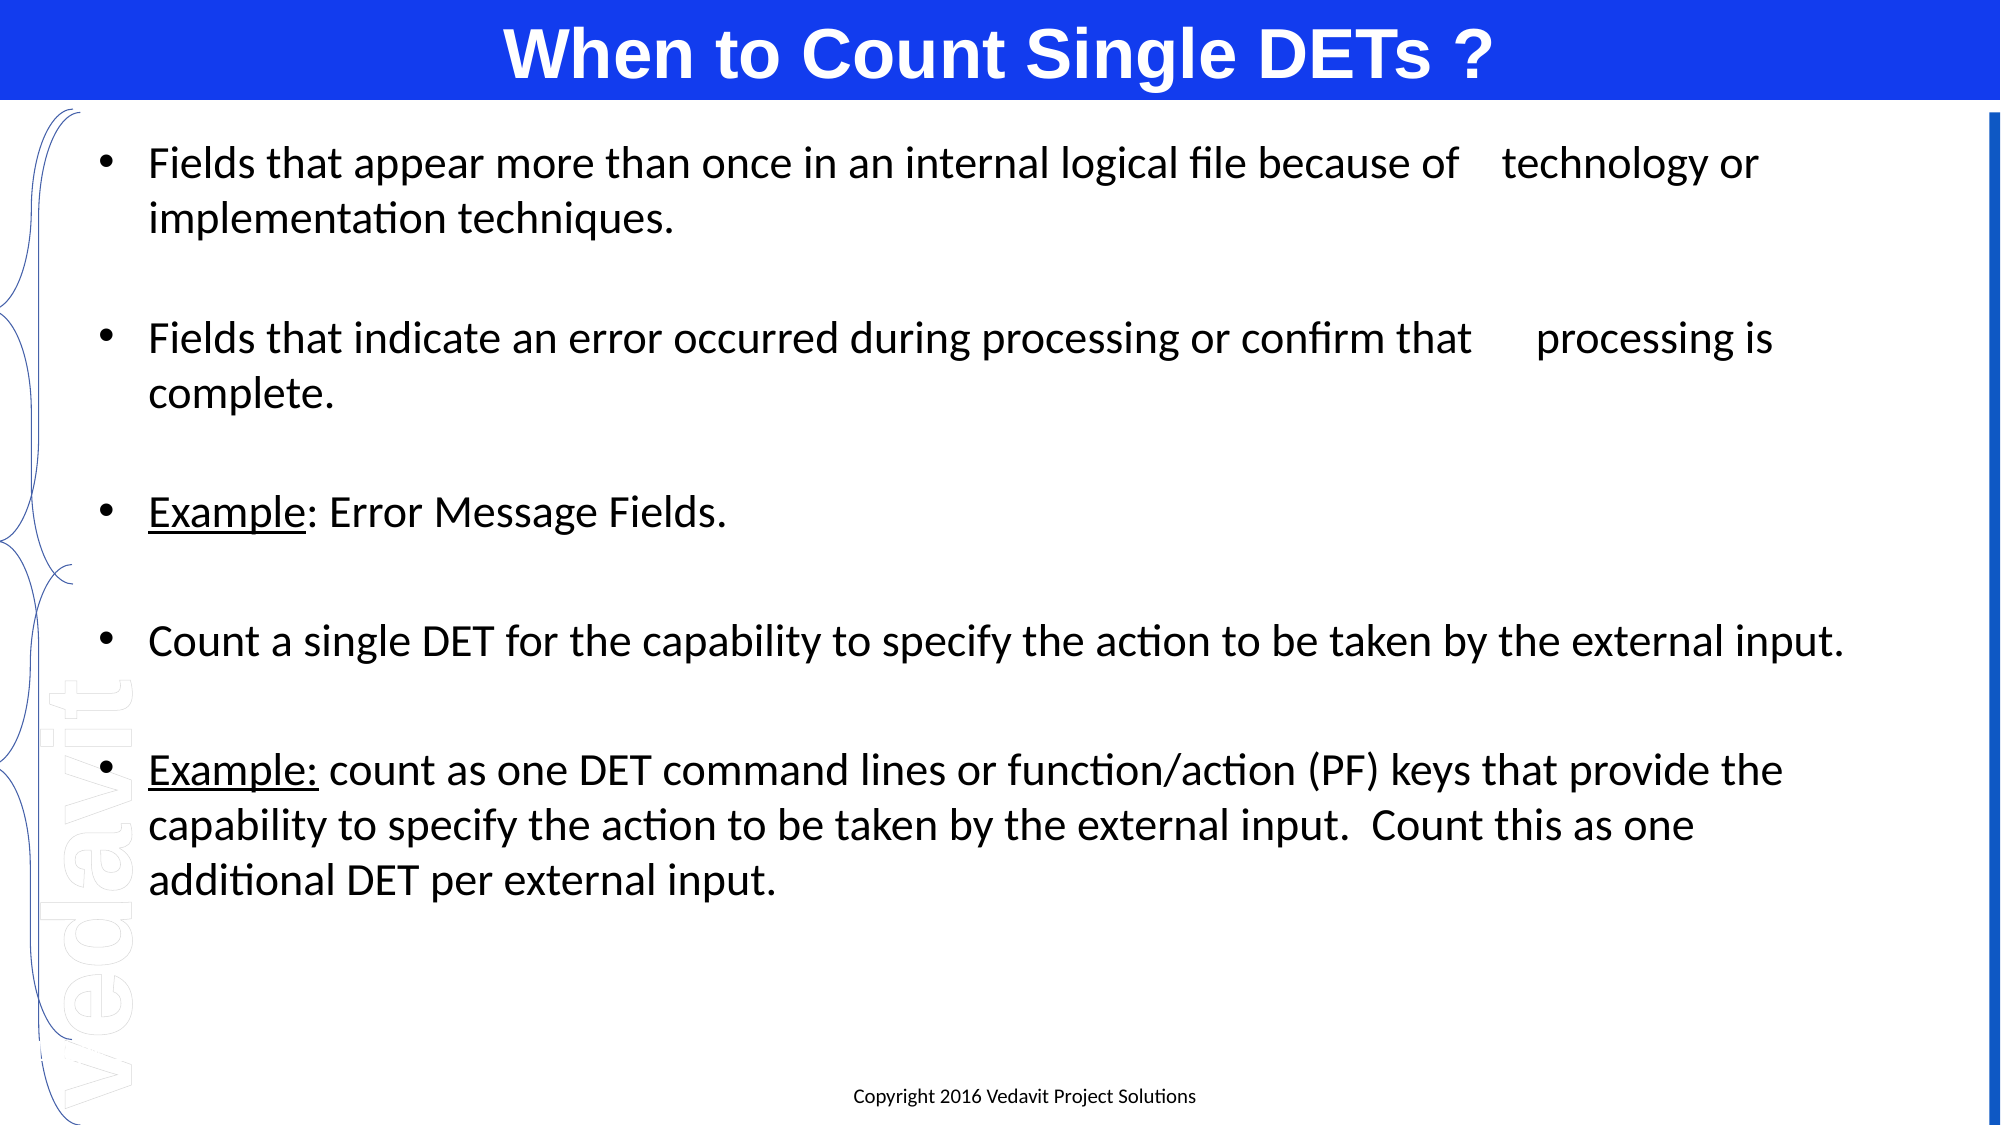

# When to Count Single DETs ?

Fields that appear more than once in an internal logical file because of    technology or implementation techniques.
Fields that indicate an error occurred during processing or confirm that 	    processing is complete.
Example: Error Message Fields.

Count a single DET for the capability to specify the action to be taken by the external input.

Example: count as one DET command lines or function/action (PF) keys that provide the capability to specify the action to be taken by the external input.  Count this as one additional DET per external input.

01-Apr-16
Slide #